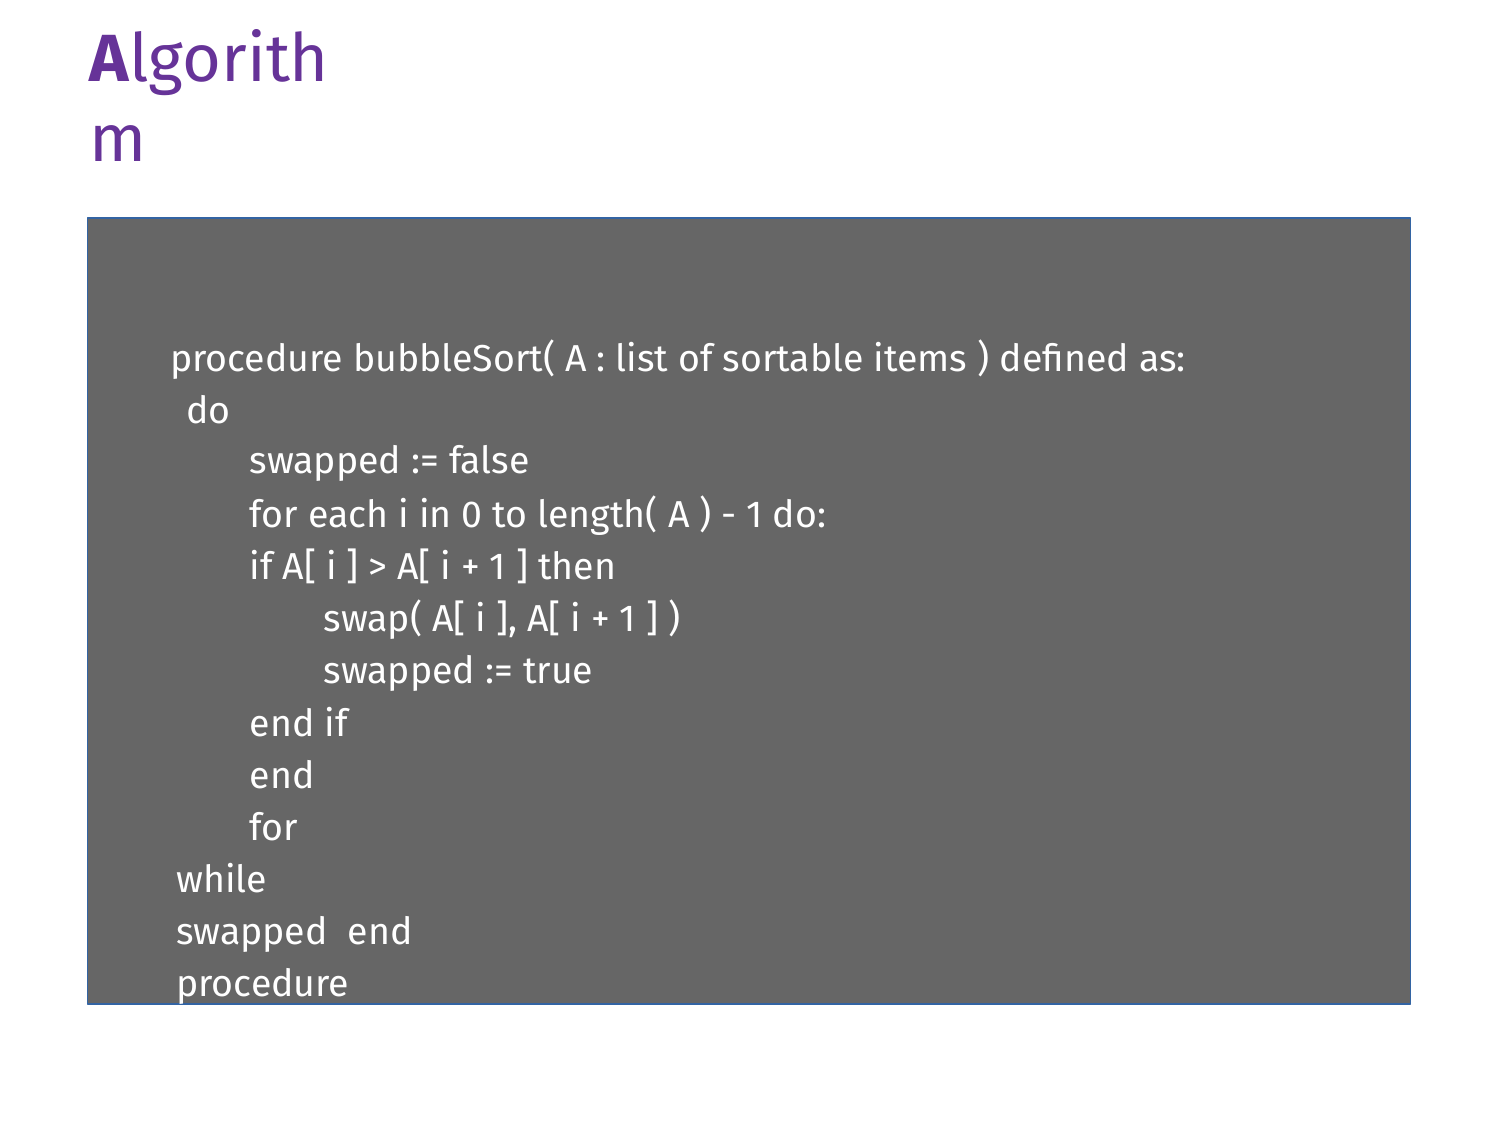

# Algorithm

procedure bubbleSort( A : list of sortable items ) defined as:  do
swapped := false
for each i in 0 to length( A ) - 1 do:  if A[ i ] > A[ i + 1 ] then
swap( A[ i ], A[ i + 1 ] )  swapped := true
end if  end for
while swapped  end procedure